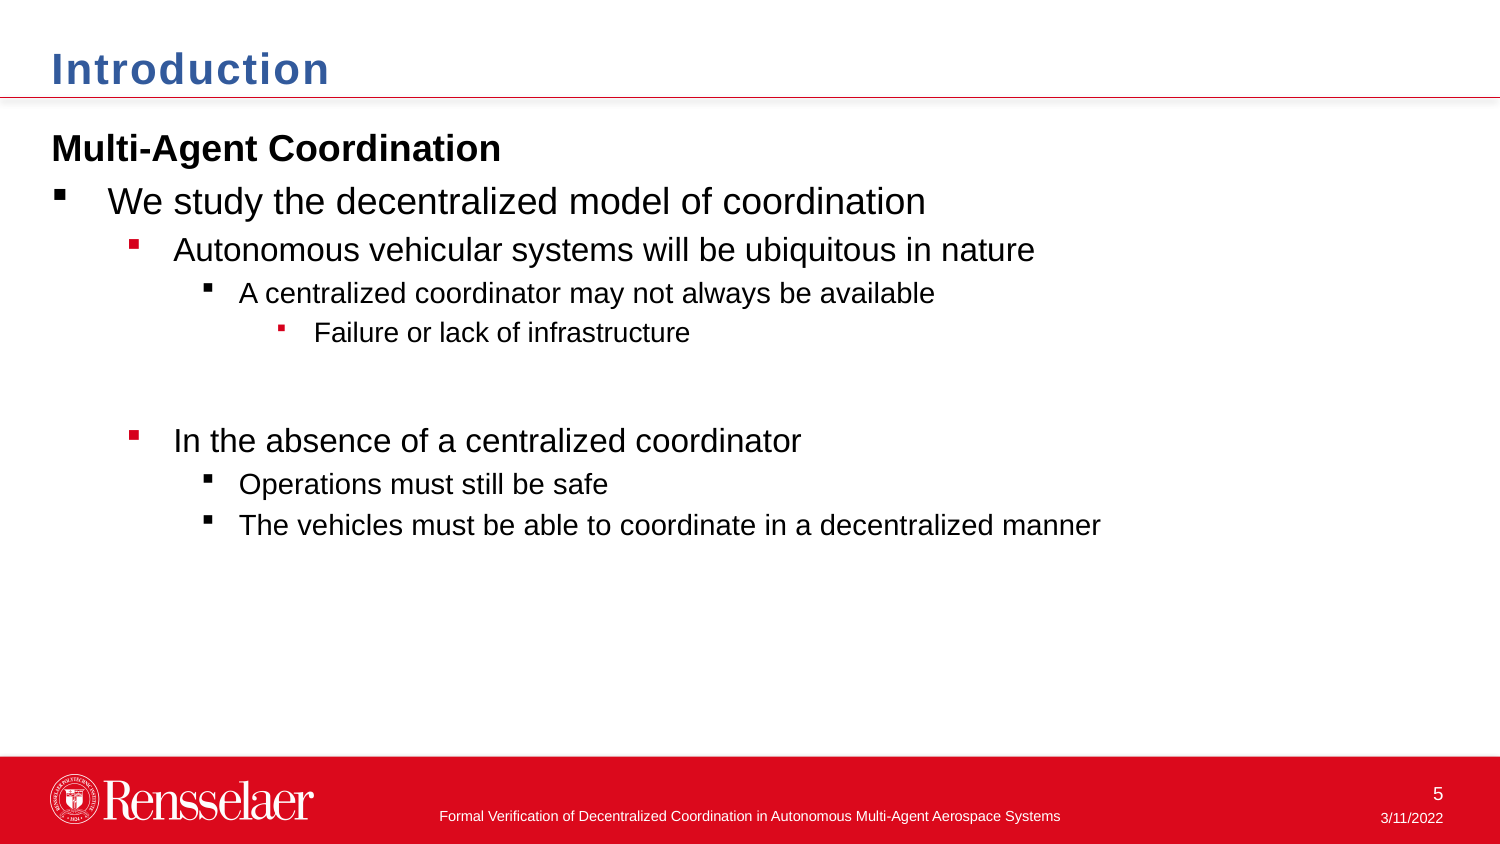

Introduction
Multi-Agent Coordination
We study the decentralized model of coordination
Autonomous vehicular systems will be ubiquitous in nature
A centralized coordinator may not always be available
Failure or lack of infrastructure

In the absence of a centralized coordinator
Operations must still be safe
The vehicles must be able to coordinate in a decentralized manner